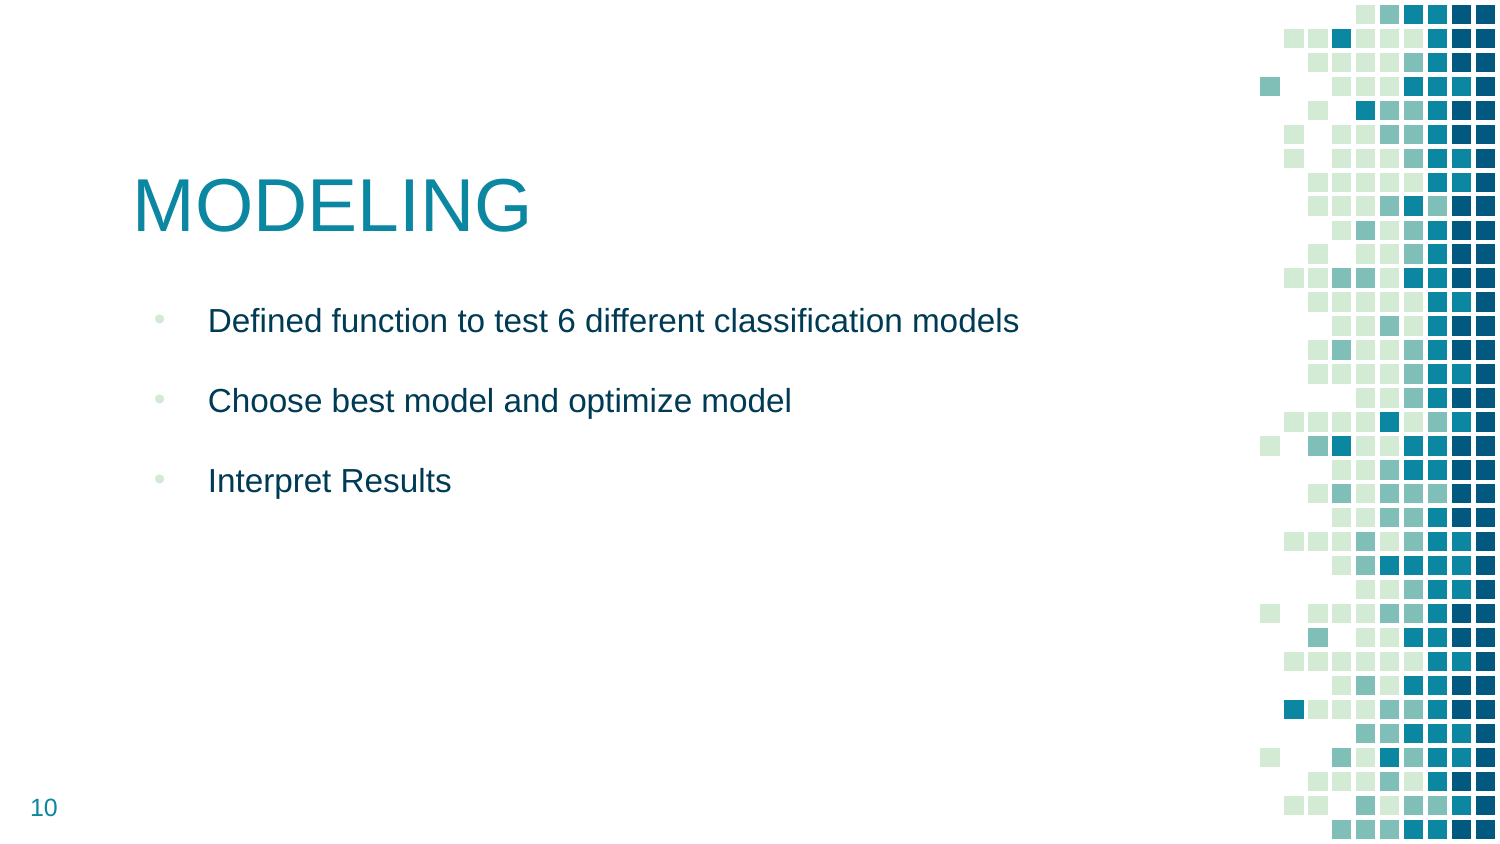

# MODELING
Defined function to test 6 different classification models

Choose best model and optimize model

Interpret Results
10